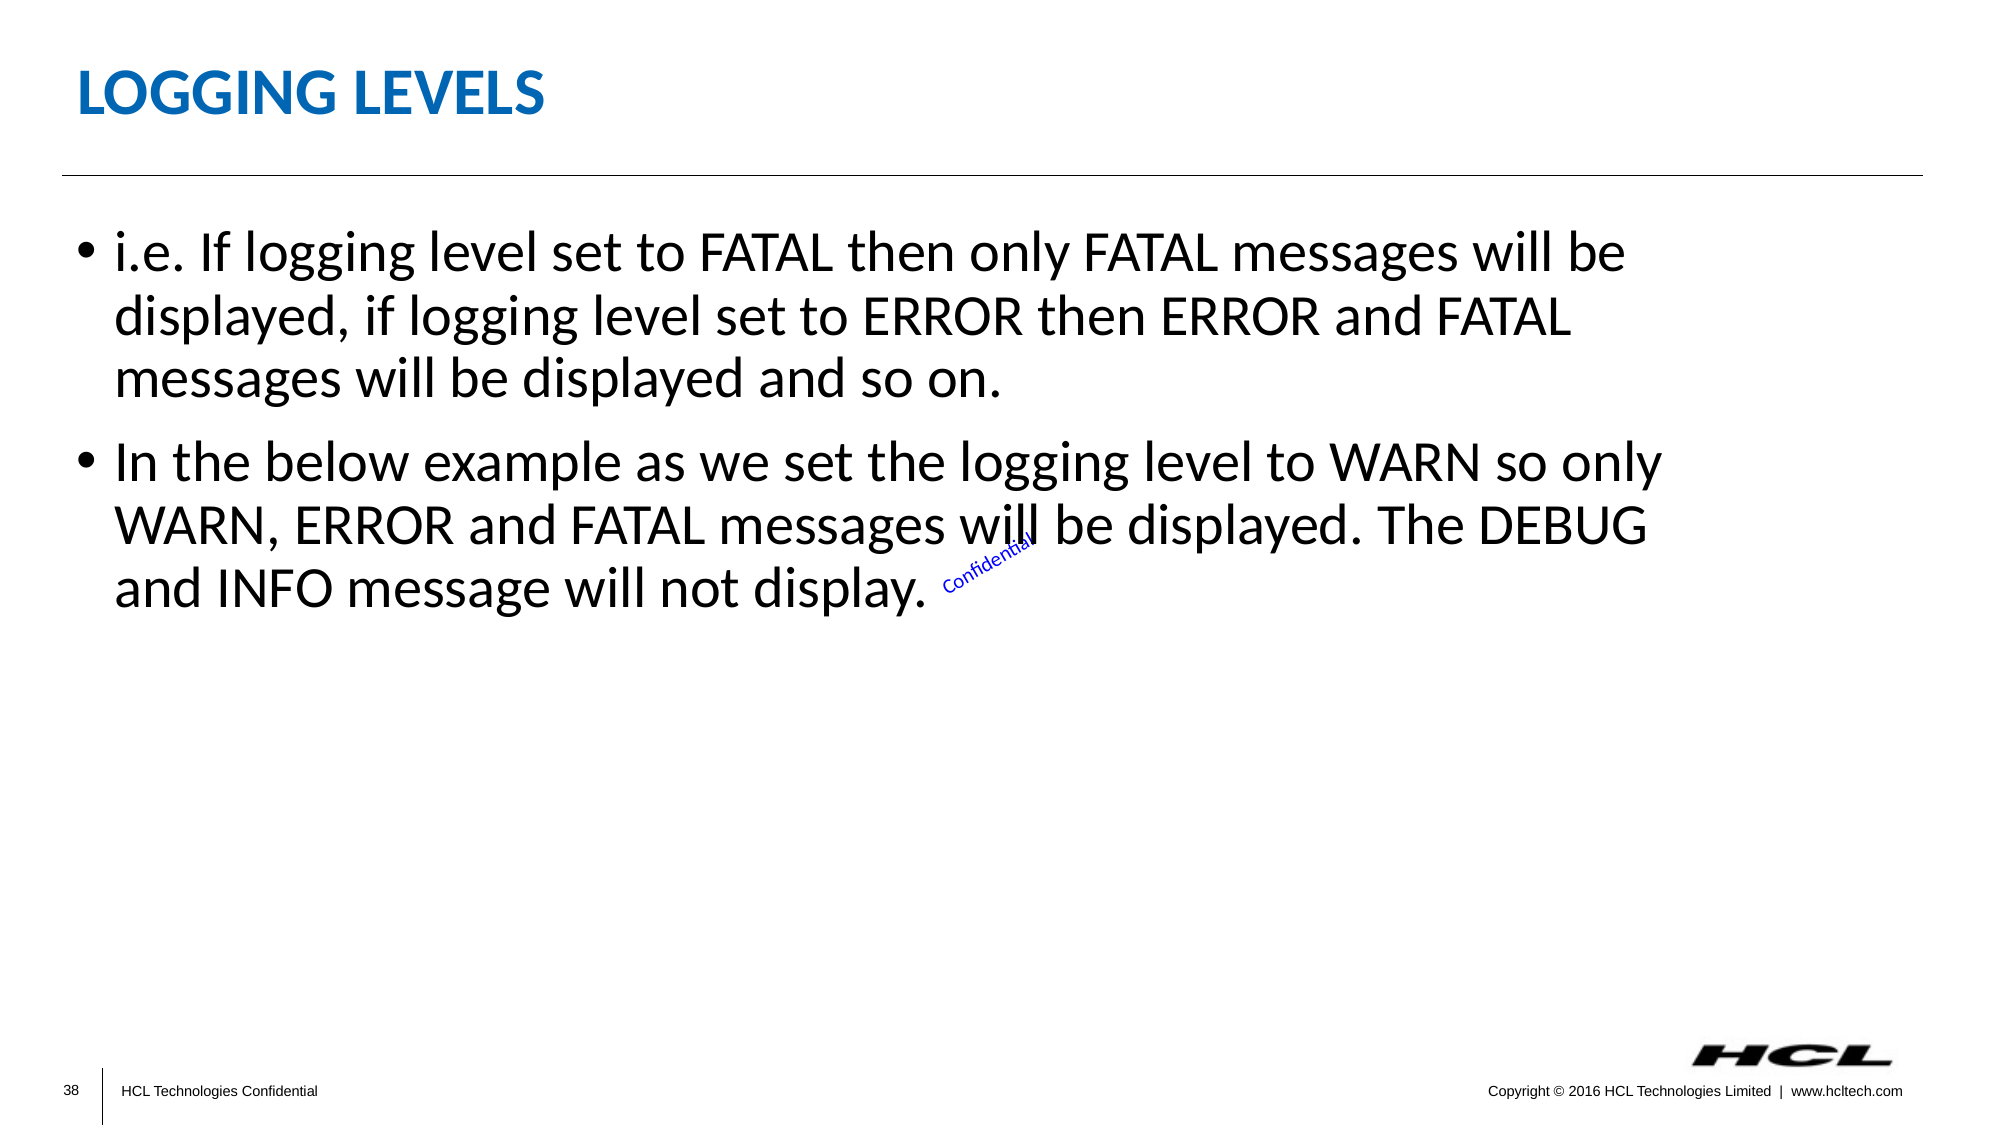

# Logging levels
i.e. If logging level set to FATAL then only FATAL messages will be displayed, if logging level set to ERROR then ERROR and FATAL messages will be displayed and so on.
In the below example as we set the logging level to WARN so only WARN, ERROR and FATAL messages will be displayed. The DEBUG and INFO message will not display.